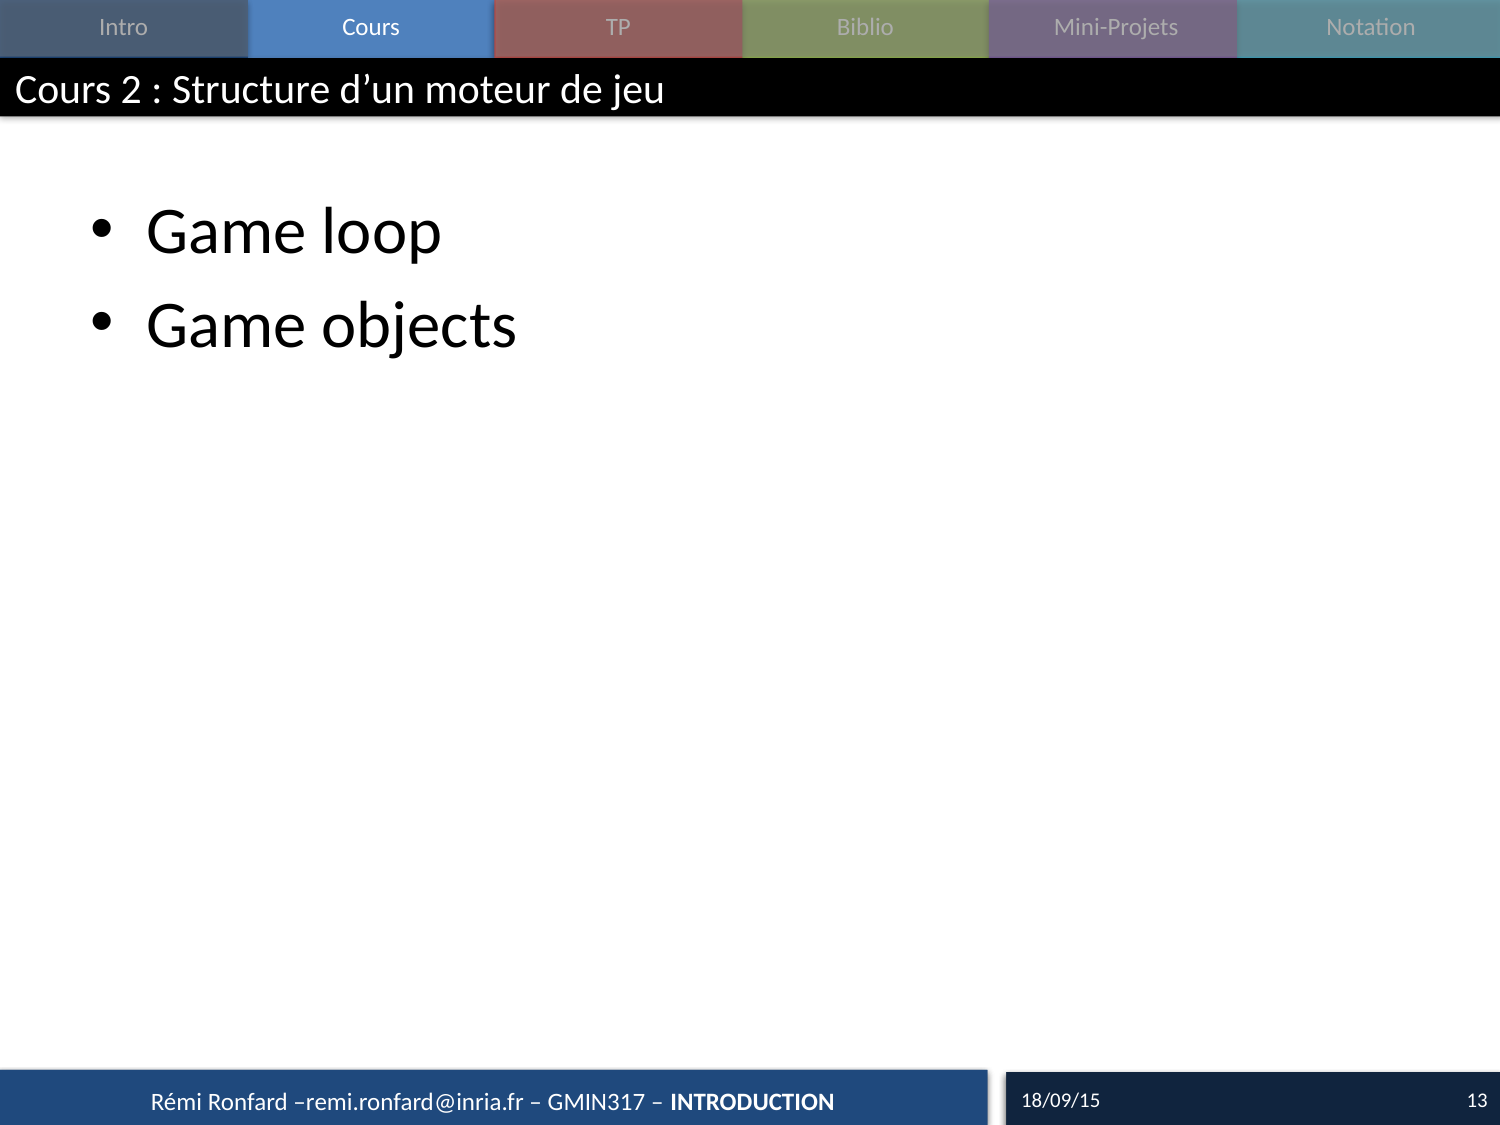

# Cours 2 : Structure d’un moteur de jeu
Game loop
Game objects

18/09/15
13
Rémi Ronfard –remi.ronfard@inria.fr – GMIN317 – INTRODUCTION